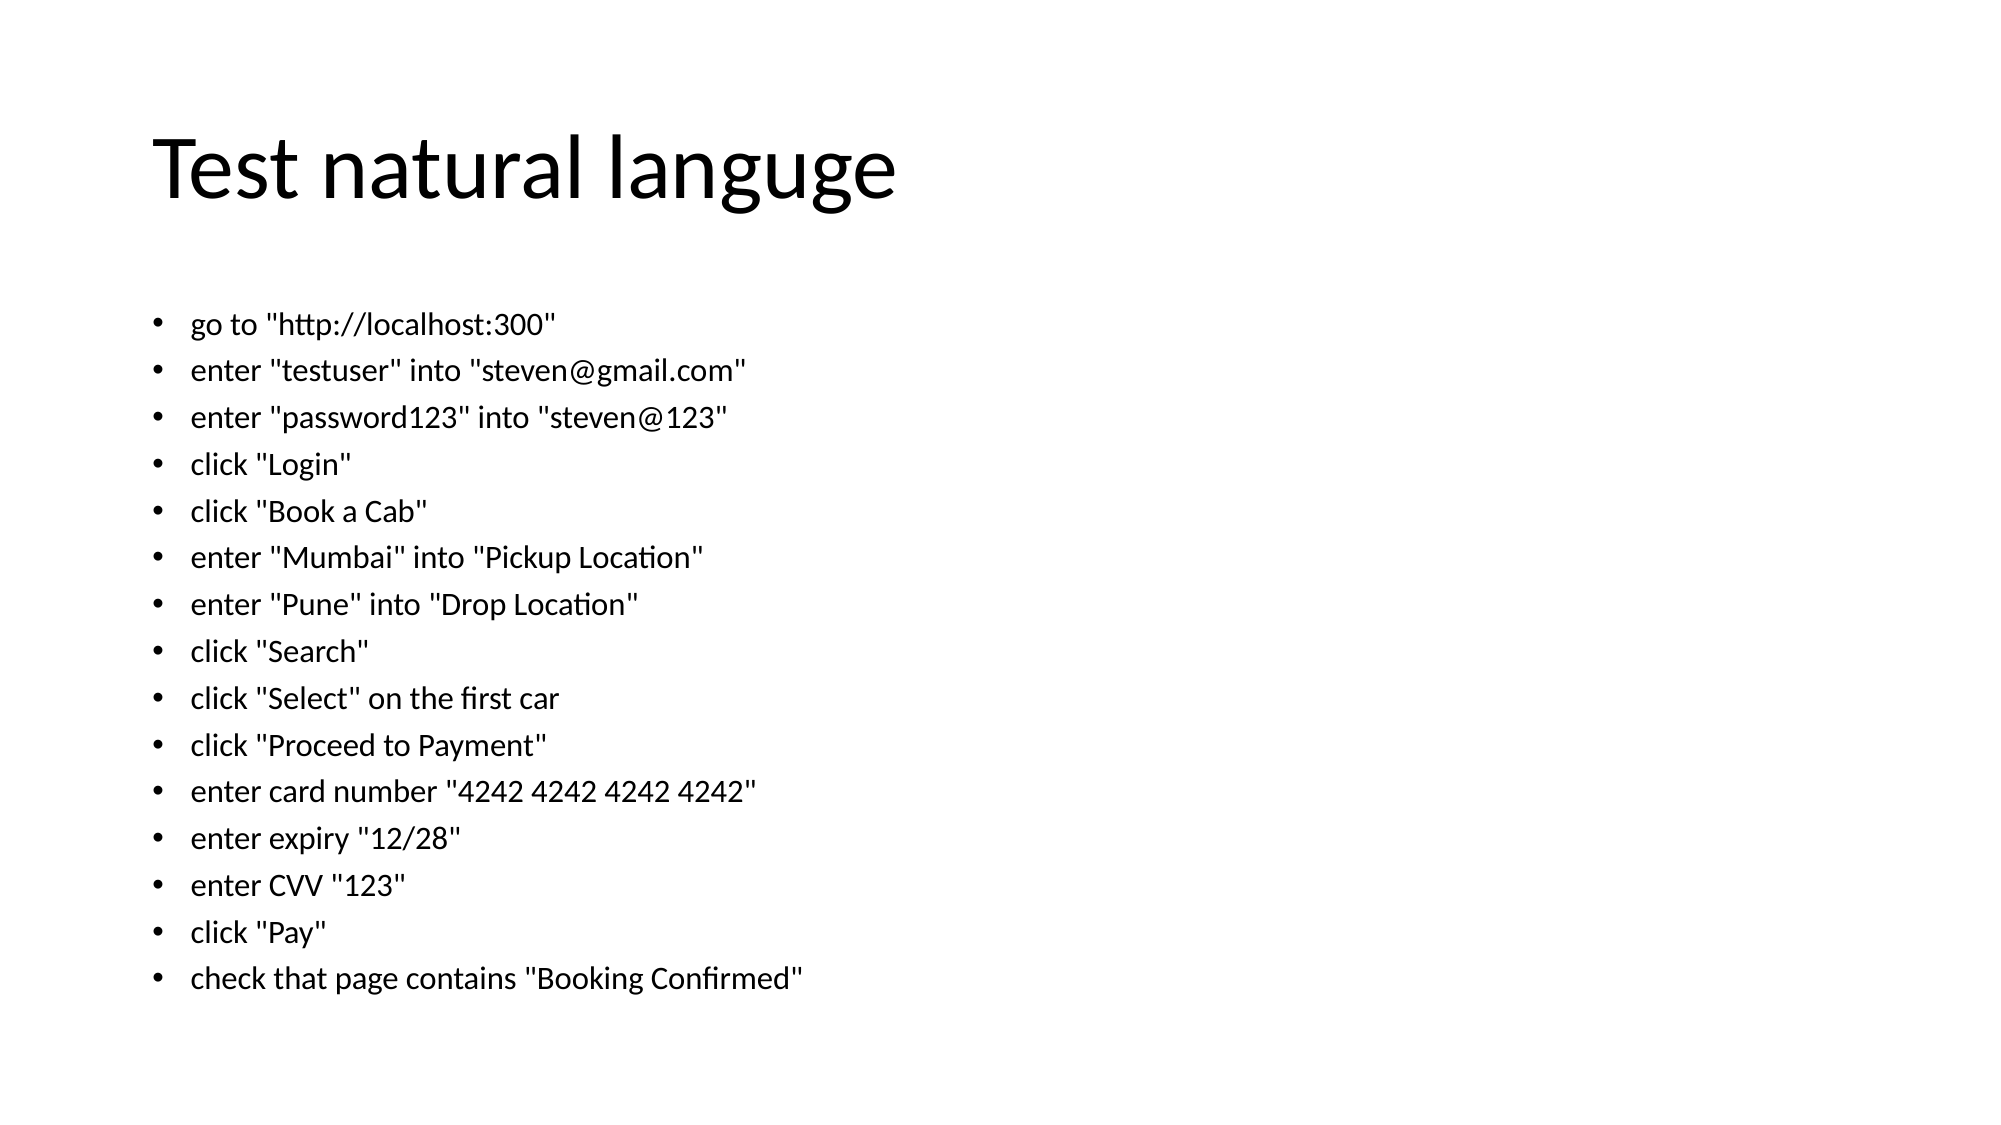

# Test natural languge
go to "http://localhost:300"
enter "testuser" into "steven@gmail.com"
enter "password123" into "steven@123"
click "Login"
click "Book a Cab"
enter "Mumbai" into "Pickup Location"
enter "Pune" into "Drop Location"
click "Search"
click "Select" on the first car
click "Proceed to Payment"
enter card number "4242 4242 4242 4242"
enter expiry "12/28"
enter CVV "123"
click "Pay"
check that page contains "Booking Confirmed"